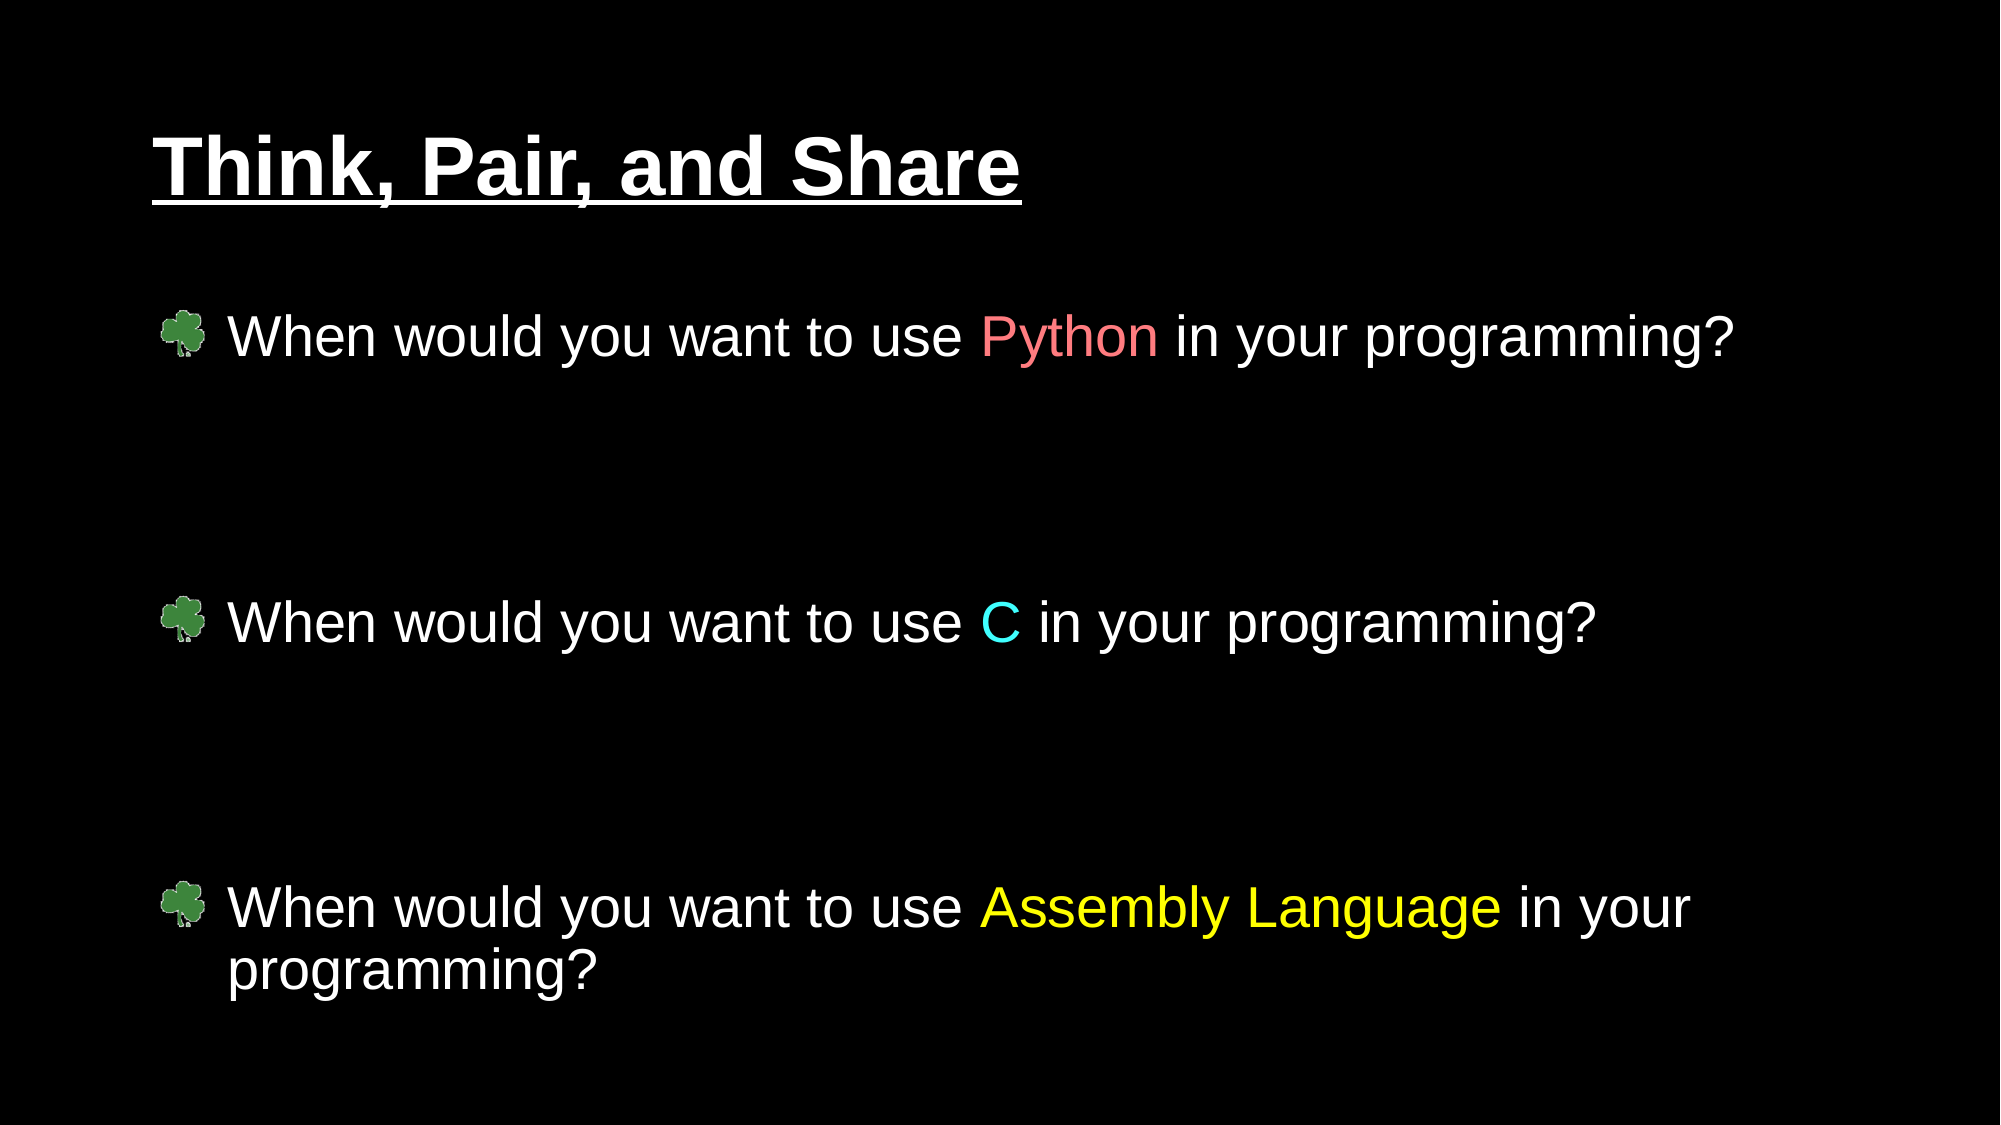

# Think, Pair, and Share
When would you want to use Python in your programming?

When would you want to use C in your programming?

When would you want to use Assembly Language in your programming?